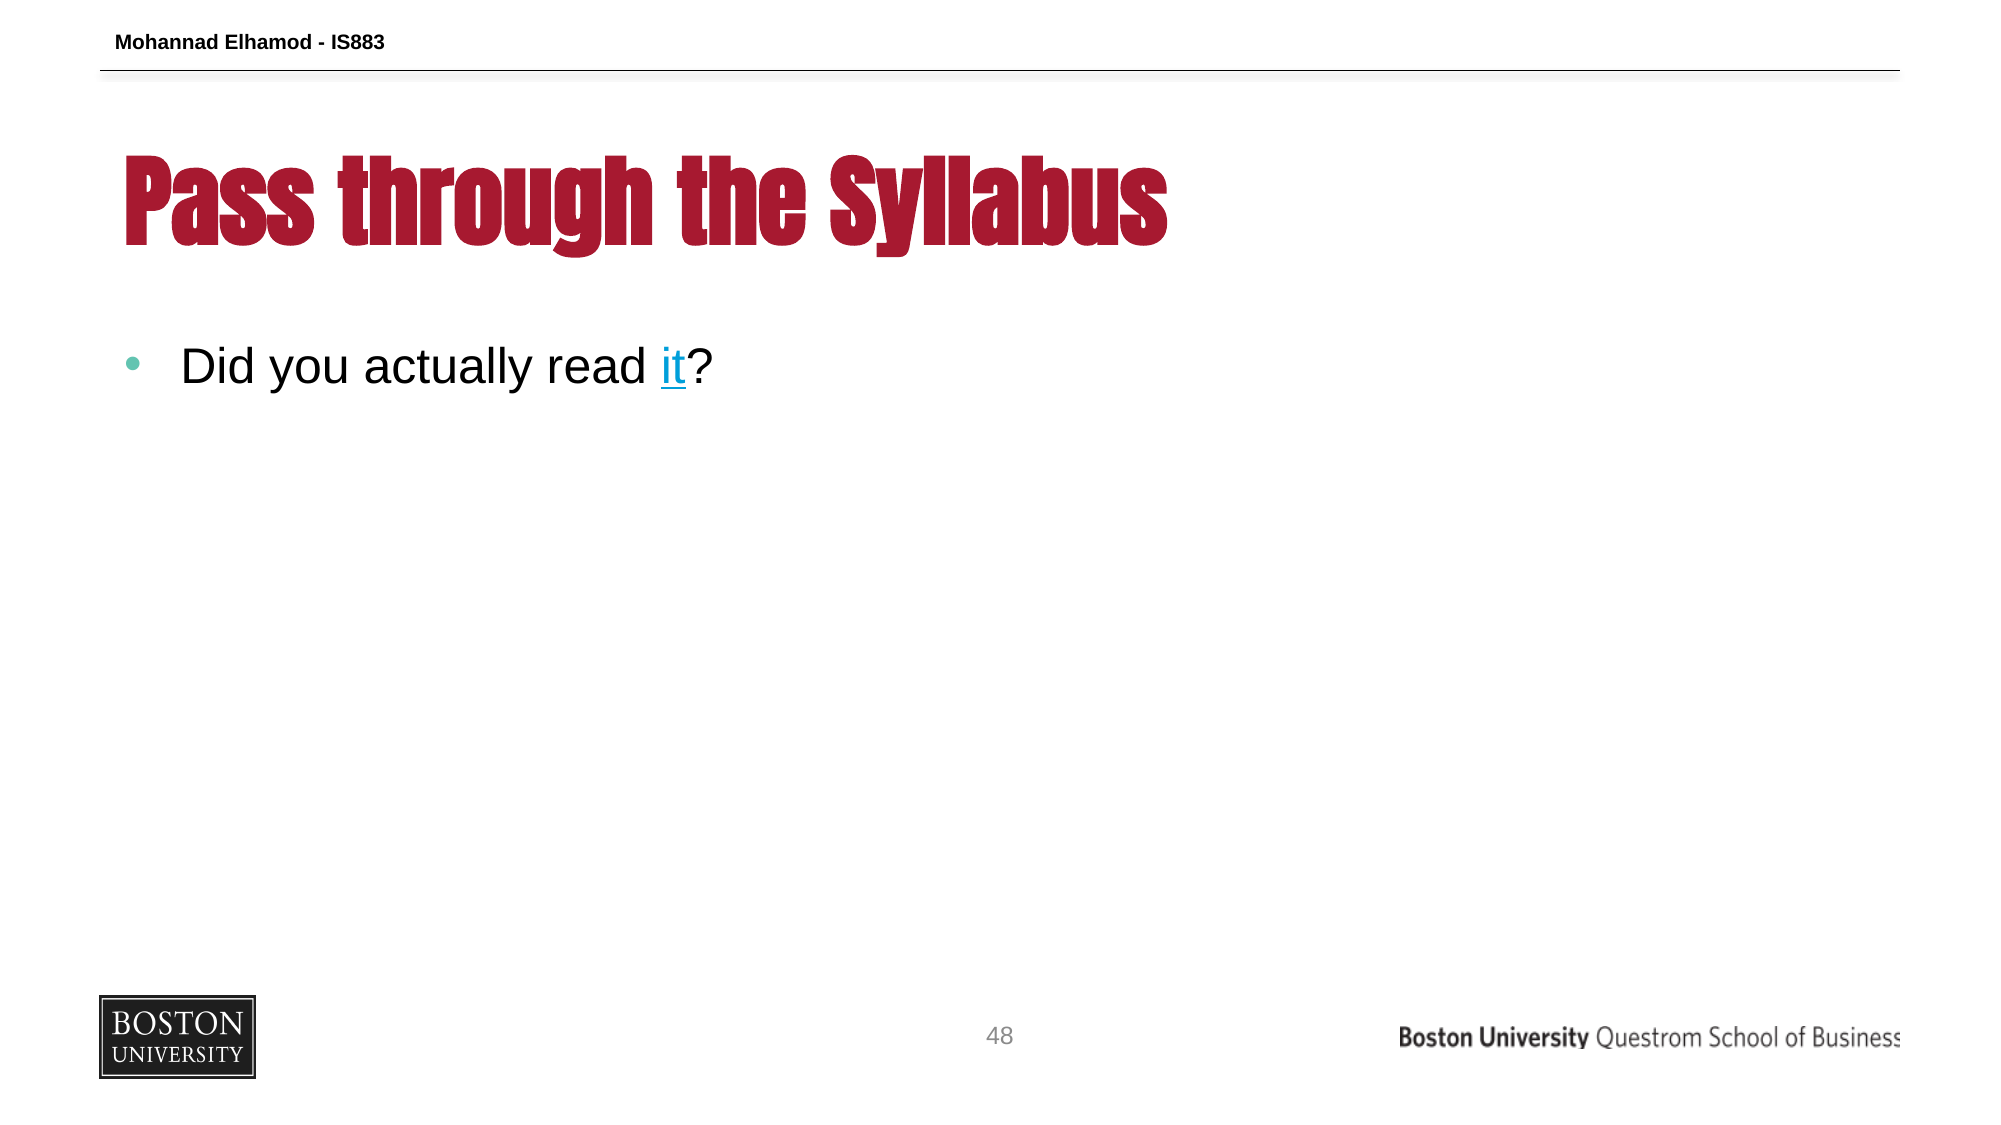

Mohannad Elhamod - IS883
# Pass through the Syllabus
Did you actually read it?

48